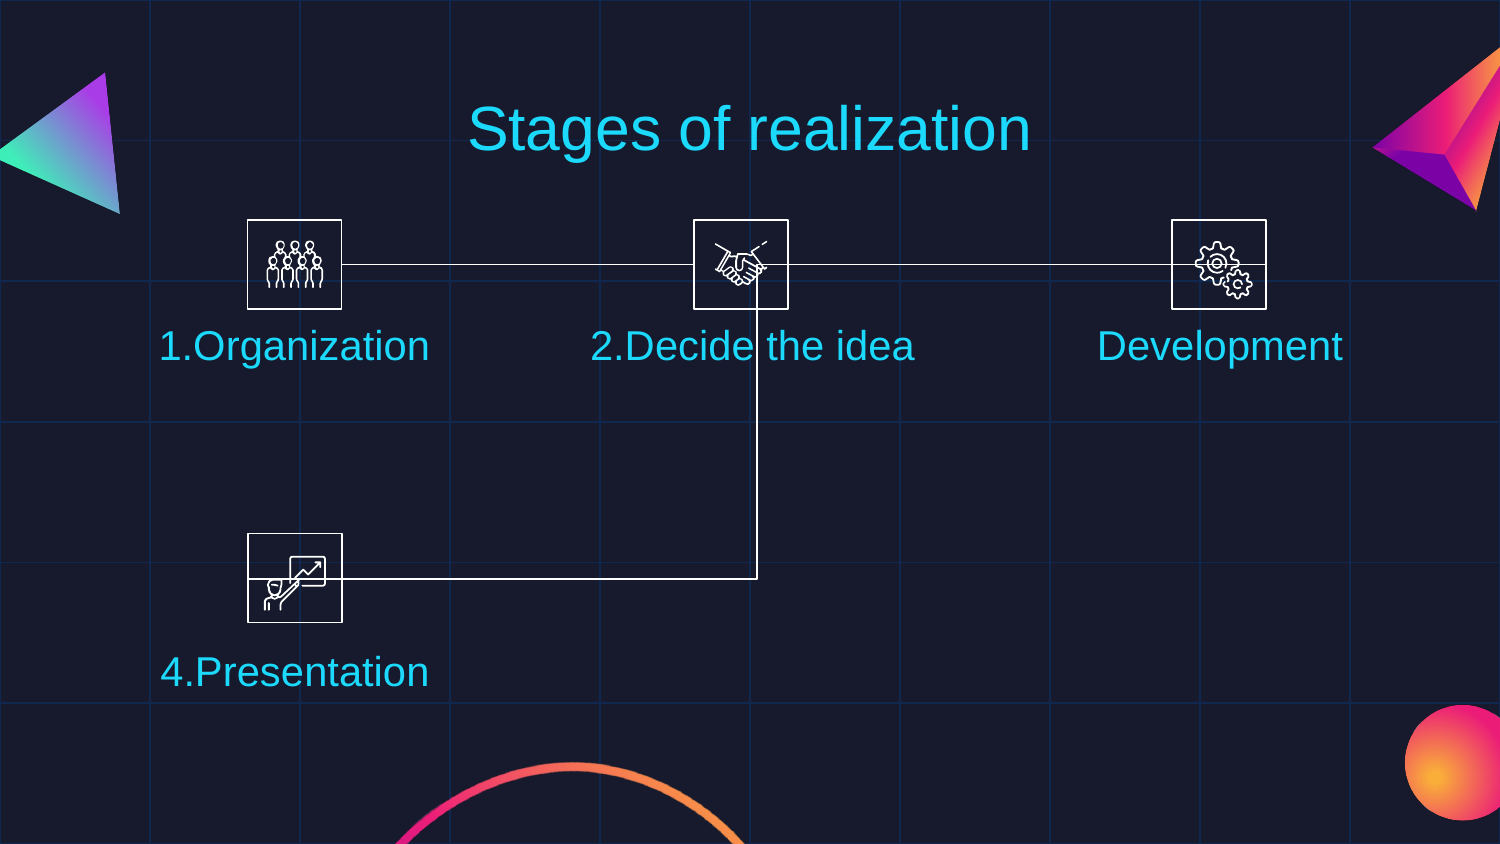

# Stages of realization

  2.Decide the idea
1.Organization
Development

4.Presentation